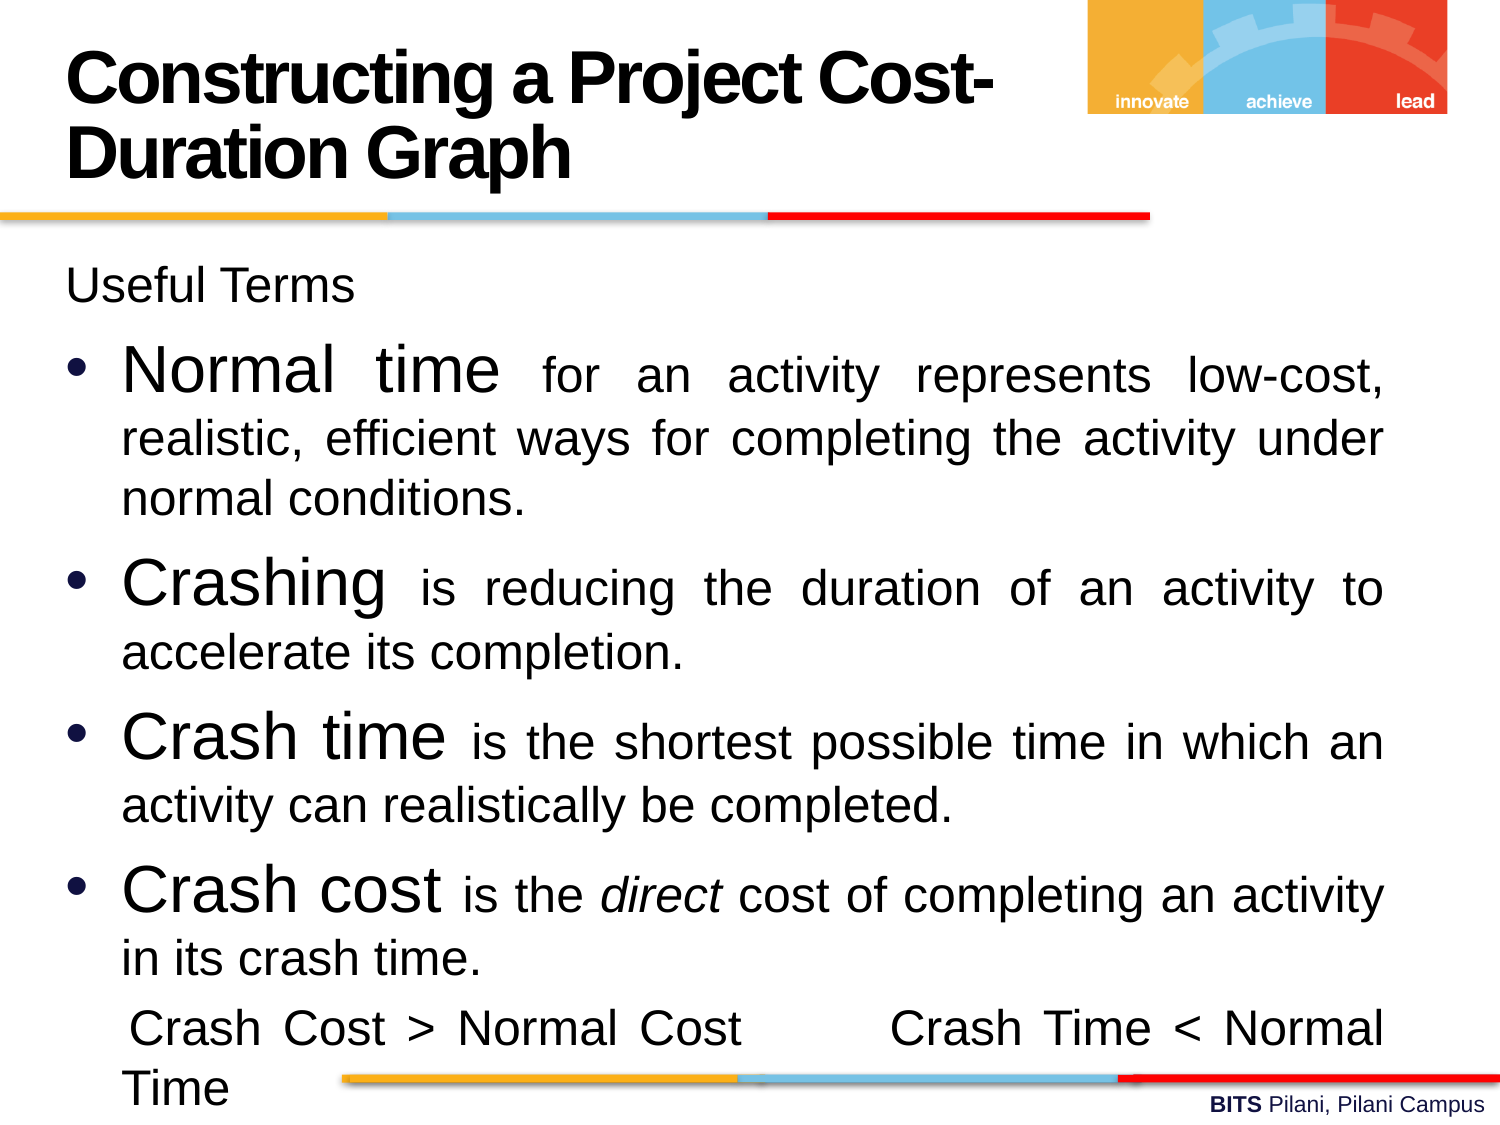

Constructing a Project Cost-Duration Graph
Useful Terms
Normal time for an activity represents low-cost, realistic, efficient ways for completing the activity under normal conditions.
Crashing is reducing the duration of an activity to accelerate its completion.
Crash time is the shortest possible time in which an activity can realistically be completed.
Crash cost is the direct cost of completing an activity in its crash time.
   Crash Cost > Normal Cost       Crash Time < Normal Time